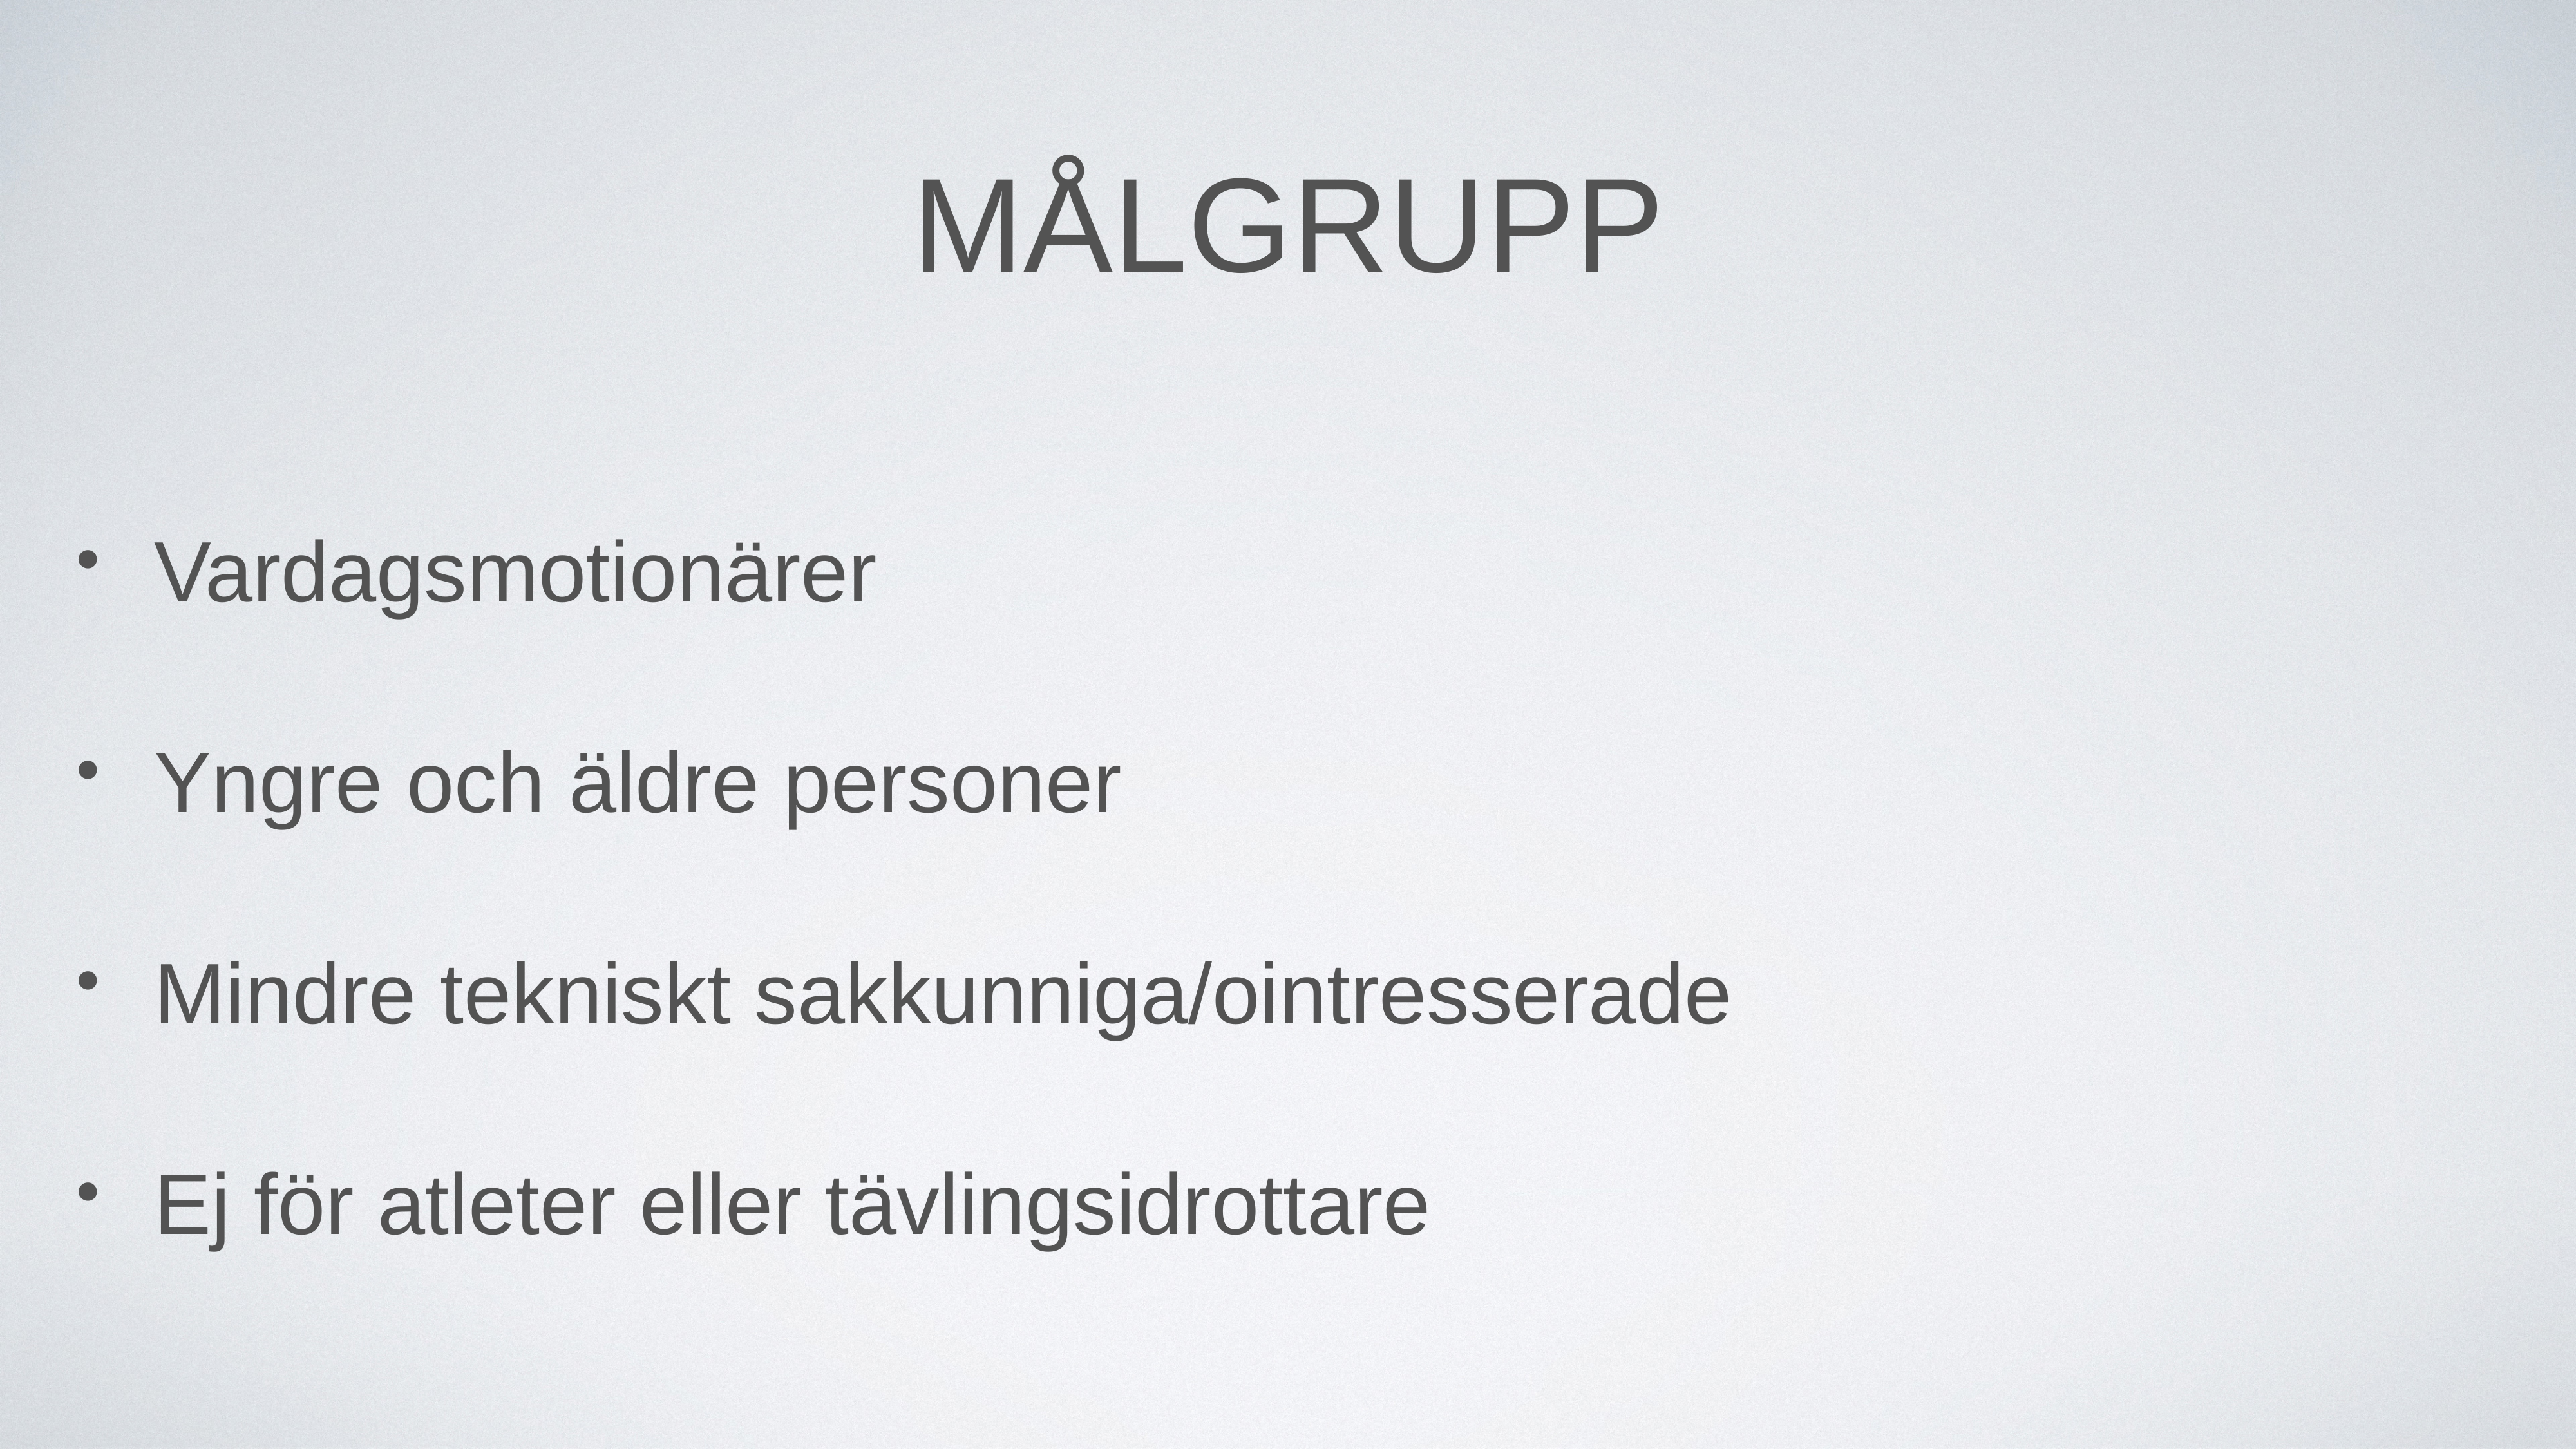

# Målgrupp
Vardagsmotionärer
Yngre och äldre personer
Mindre tekniskt sakkunniga/ointresserade
Ej för atleter eller tävlingsidrottare